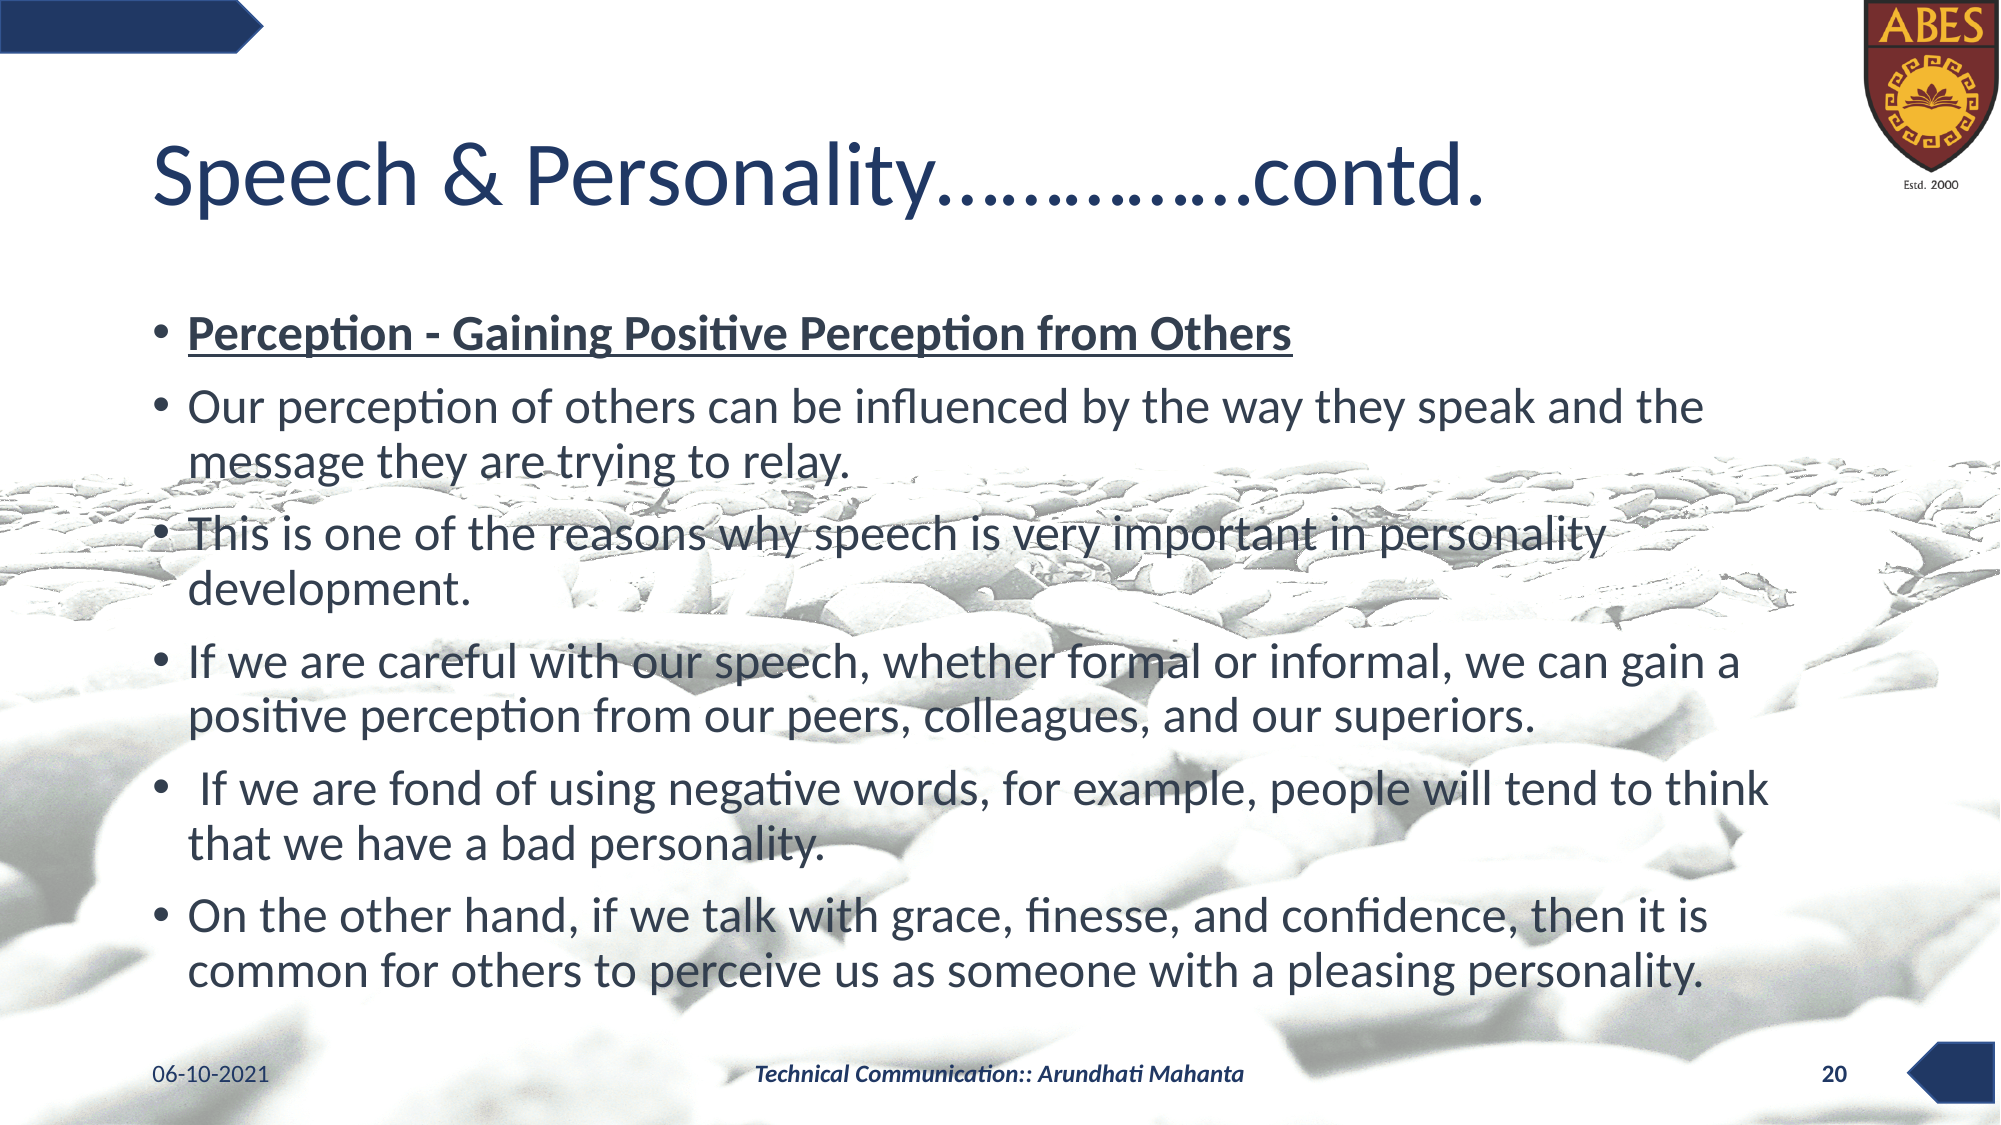

# Speech & Personality……………contd.
Perception - Gaining Positive Perception from Others
Our perception of others can be influenced by the way they speak and the message they are trying to relay.
This is one of the reasons why speech is very important in personality development.
If we are careful with our speech, whether formal or informal, we can gain a positive perception from our peers, colleagues, and our superiors.
 If we are fond of using negative words, for example, people will tend to think that we have a bad personality.
On the other hand, if we talk with grace, finesse, and confidence, then it is common for others to perceive us as someone with a pleasing personality.

06-10-2021
Technical Communication:: Arundhati Mahanta
20